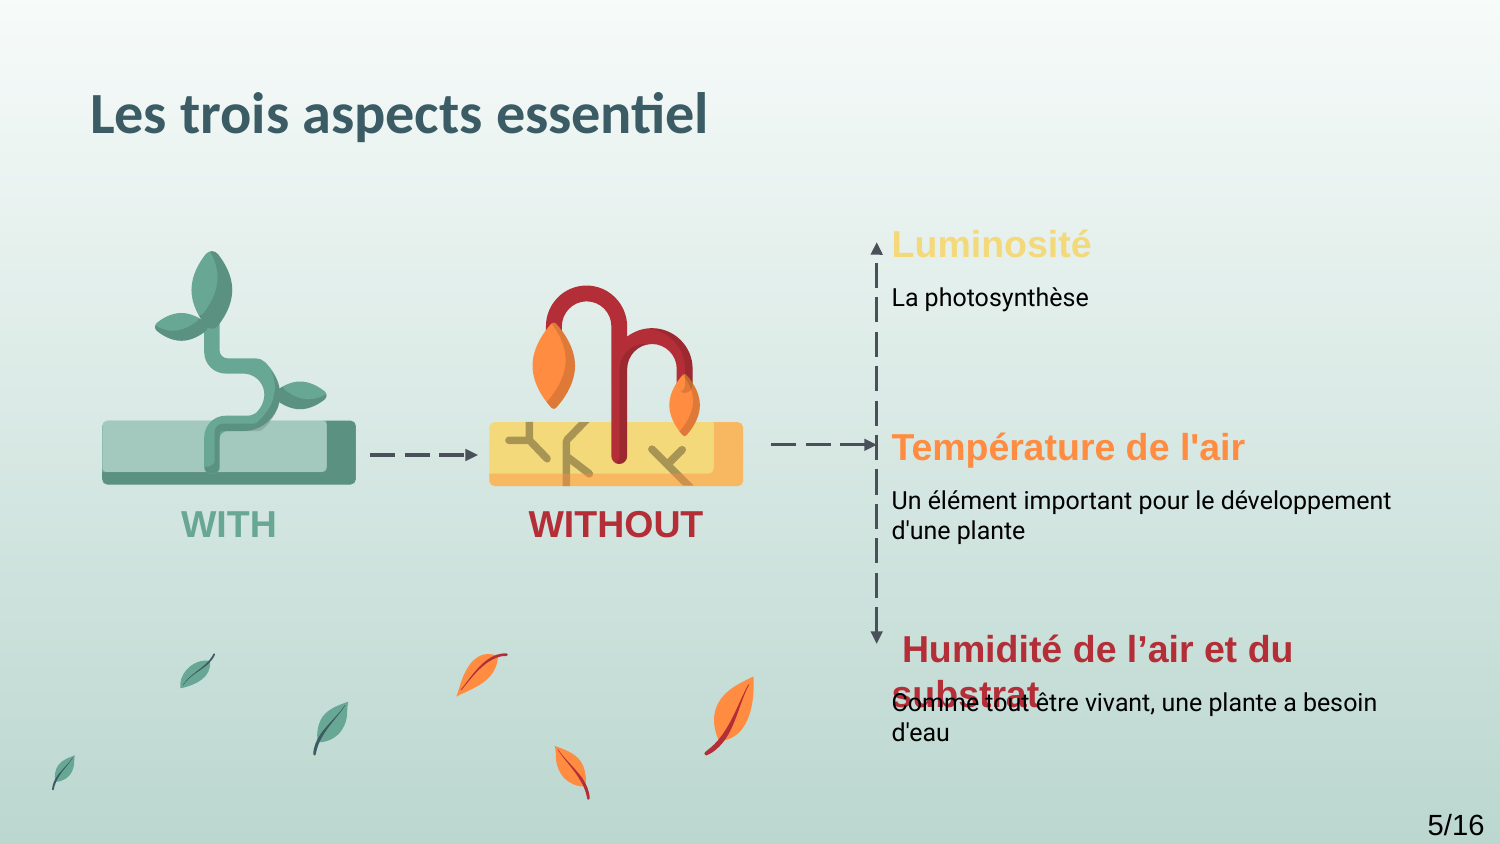

# Les trois aspects essentiel
Luminosité
La photosynthèse

Température de l'air
Un élément important pour le développement d'une plante
WITH
WITHOUT
 Humidité de l’air et du substrat
Comme tout être vivant, une plante a besoin d'eau

5/16